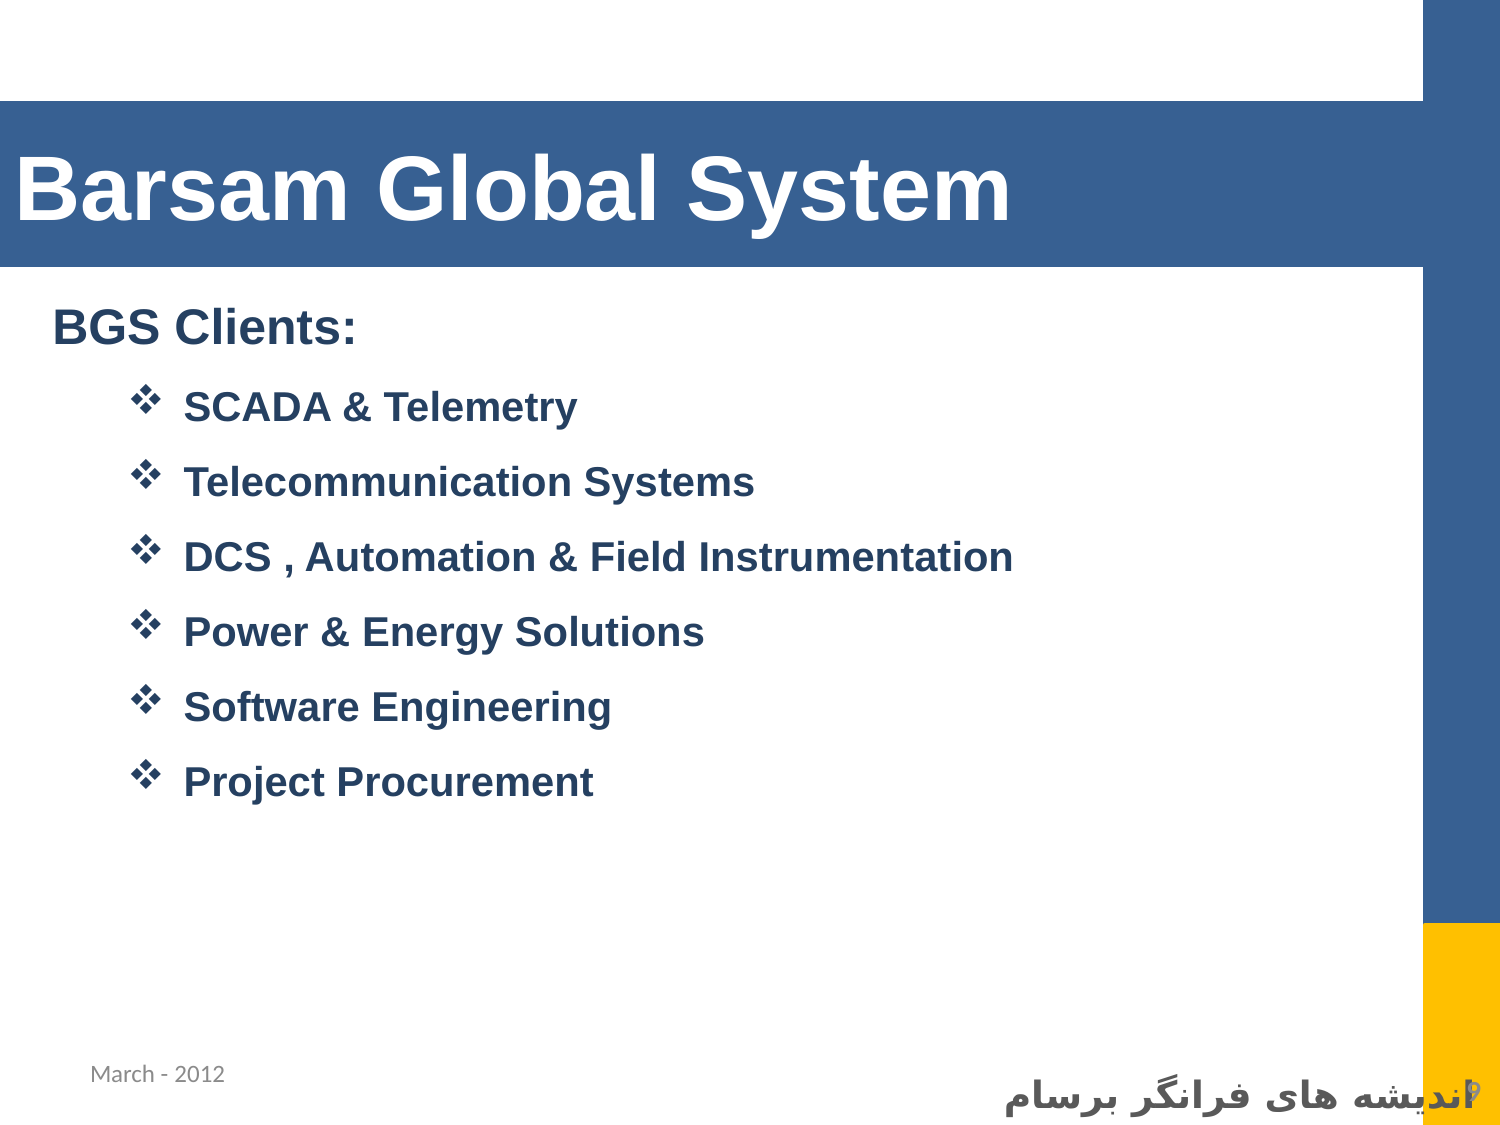

Barsam Global System
BGS Clients:
SCADA & Telemetry
Telecommunication Systems
DCS , Automation & Field Instrumentation
Power & Energy Solutions
Software Engineering
Project Procurement

‏

March - 2012
9
اندیشه های فرانگر برسام